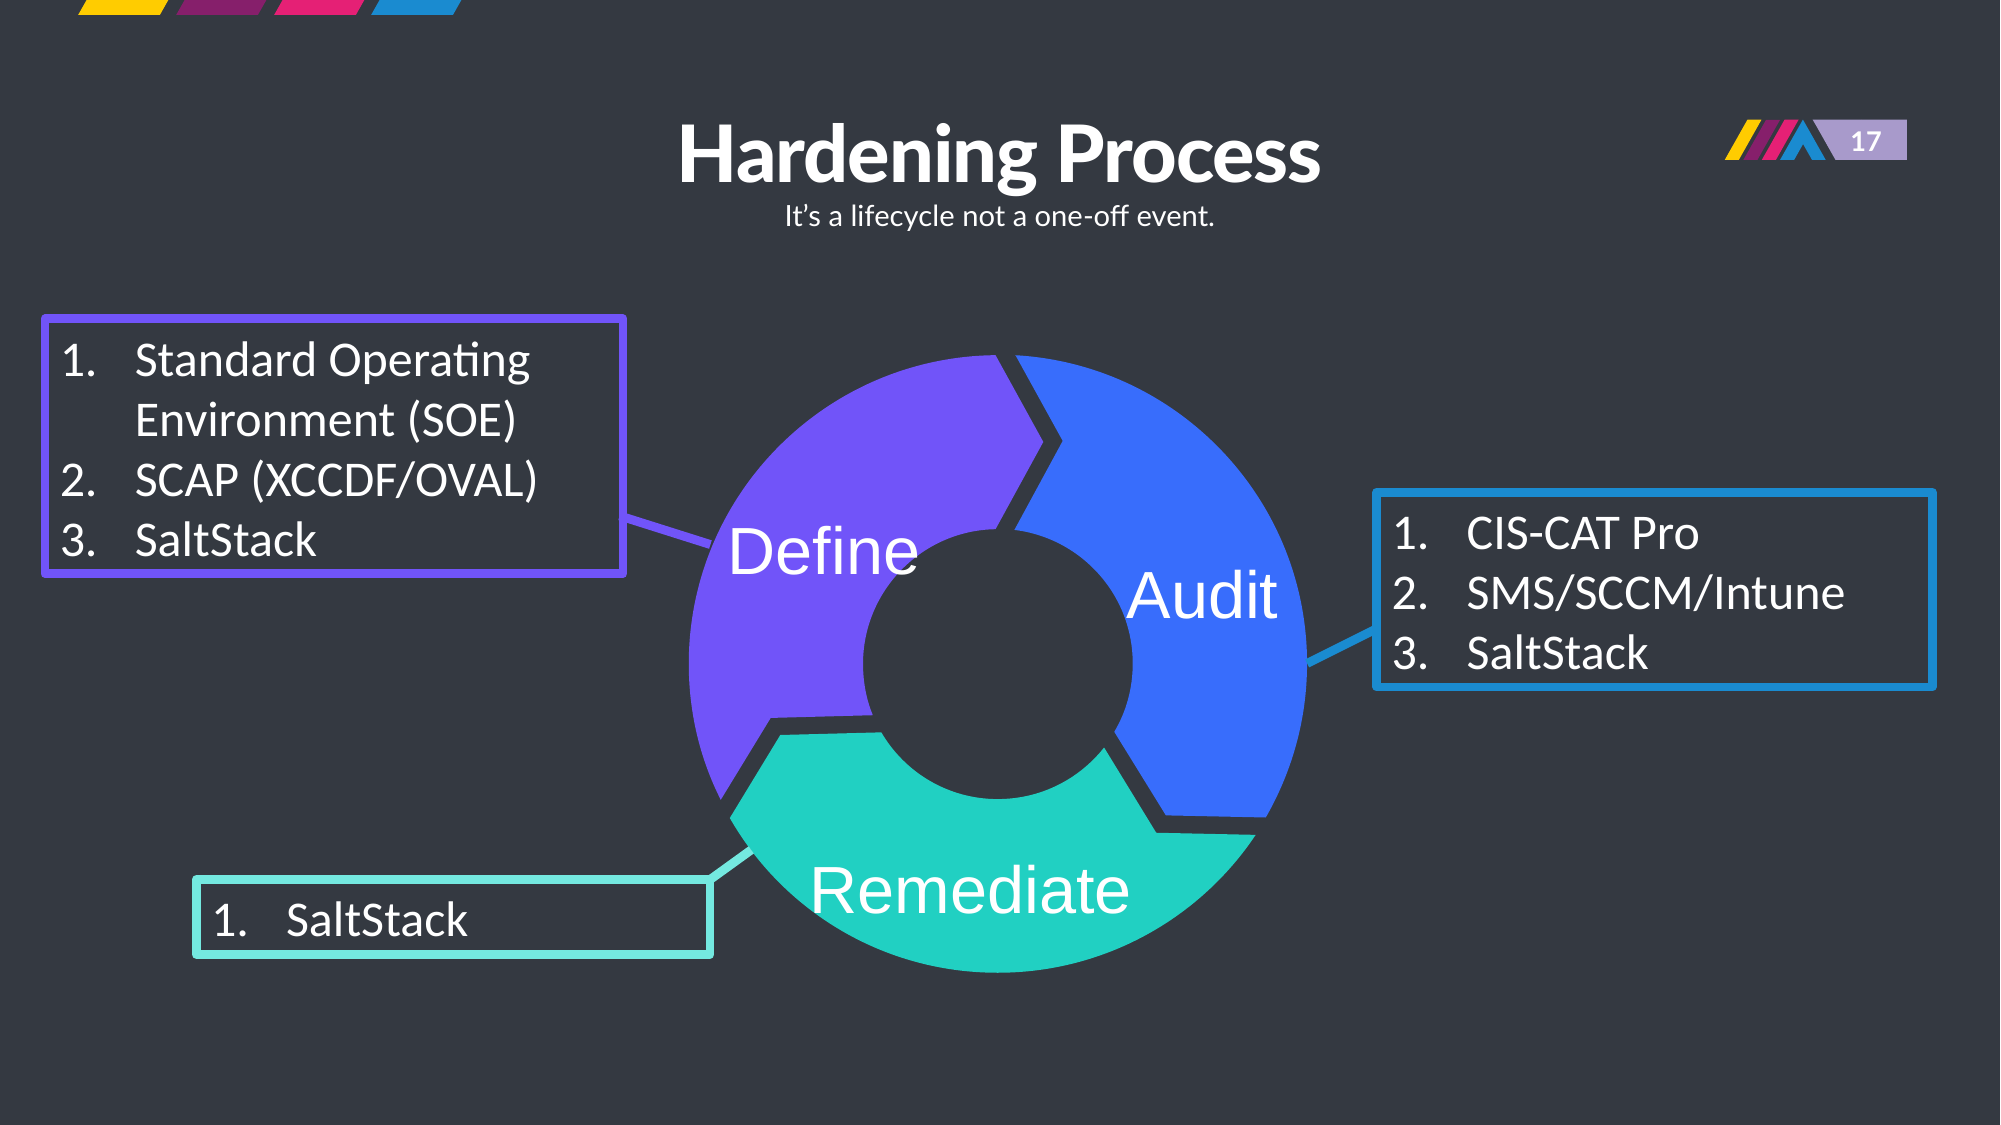

# Hardening Process
It’s a lifecycle not a one-off event.
Standard Operating Environment (SOE)
SCAP (XCCDF/OVAL)
SaltStack

Define

Audit
CIS-CAT Pro
SMS/SCCM/Intune
SaltStack

Remediate
SaltStack